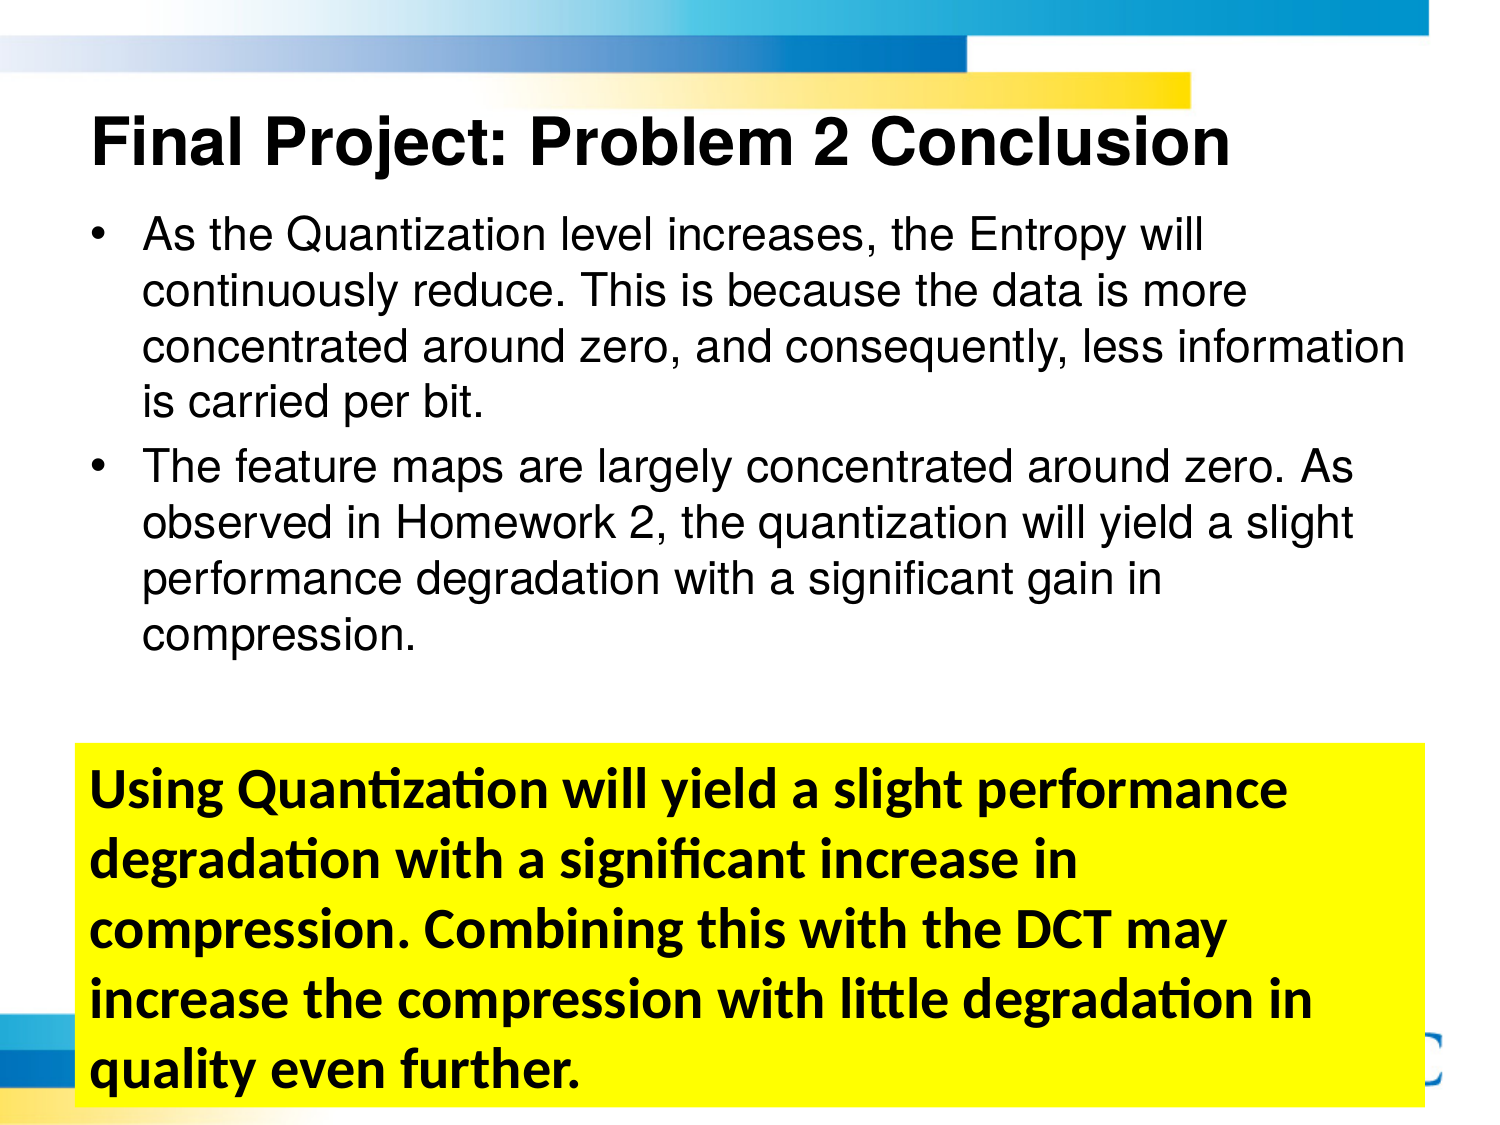

# Final Project: Problem 2 Conclusion
As the Quantization level increases, the Entropy will continuously reduce. This is because the data is more concentrated around zero, and consequently, less information is carried per bit.
The feature maps are largely concentrated around zero. As observed in Homework 2, the quantization will yield a slight performance degradation with a significant gain in compression.
Using Quantization will yield a slight performance degradation with a significant increase in compression. Combining this with the DCT may increase the compression with little degradation in quality even further.
ECE5578 Final Project
p.113